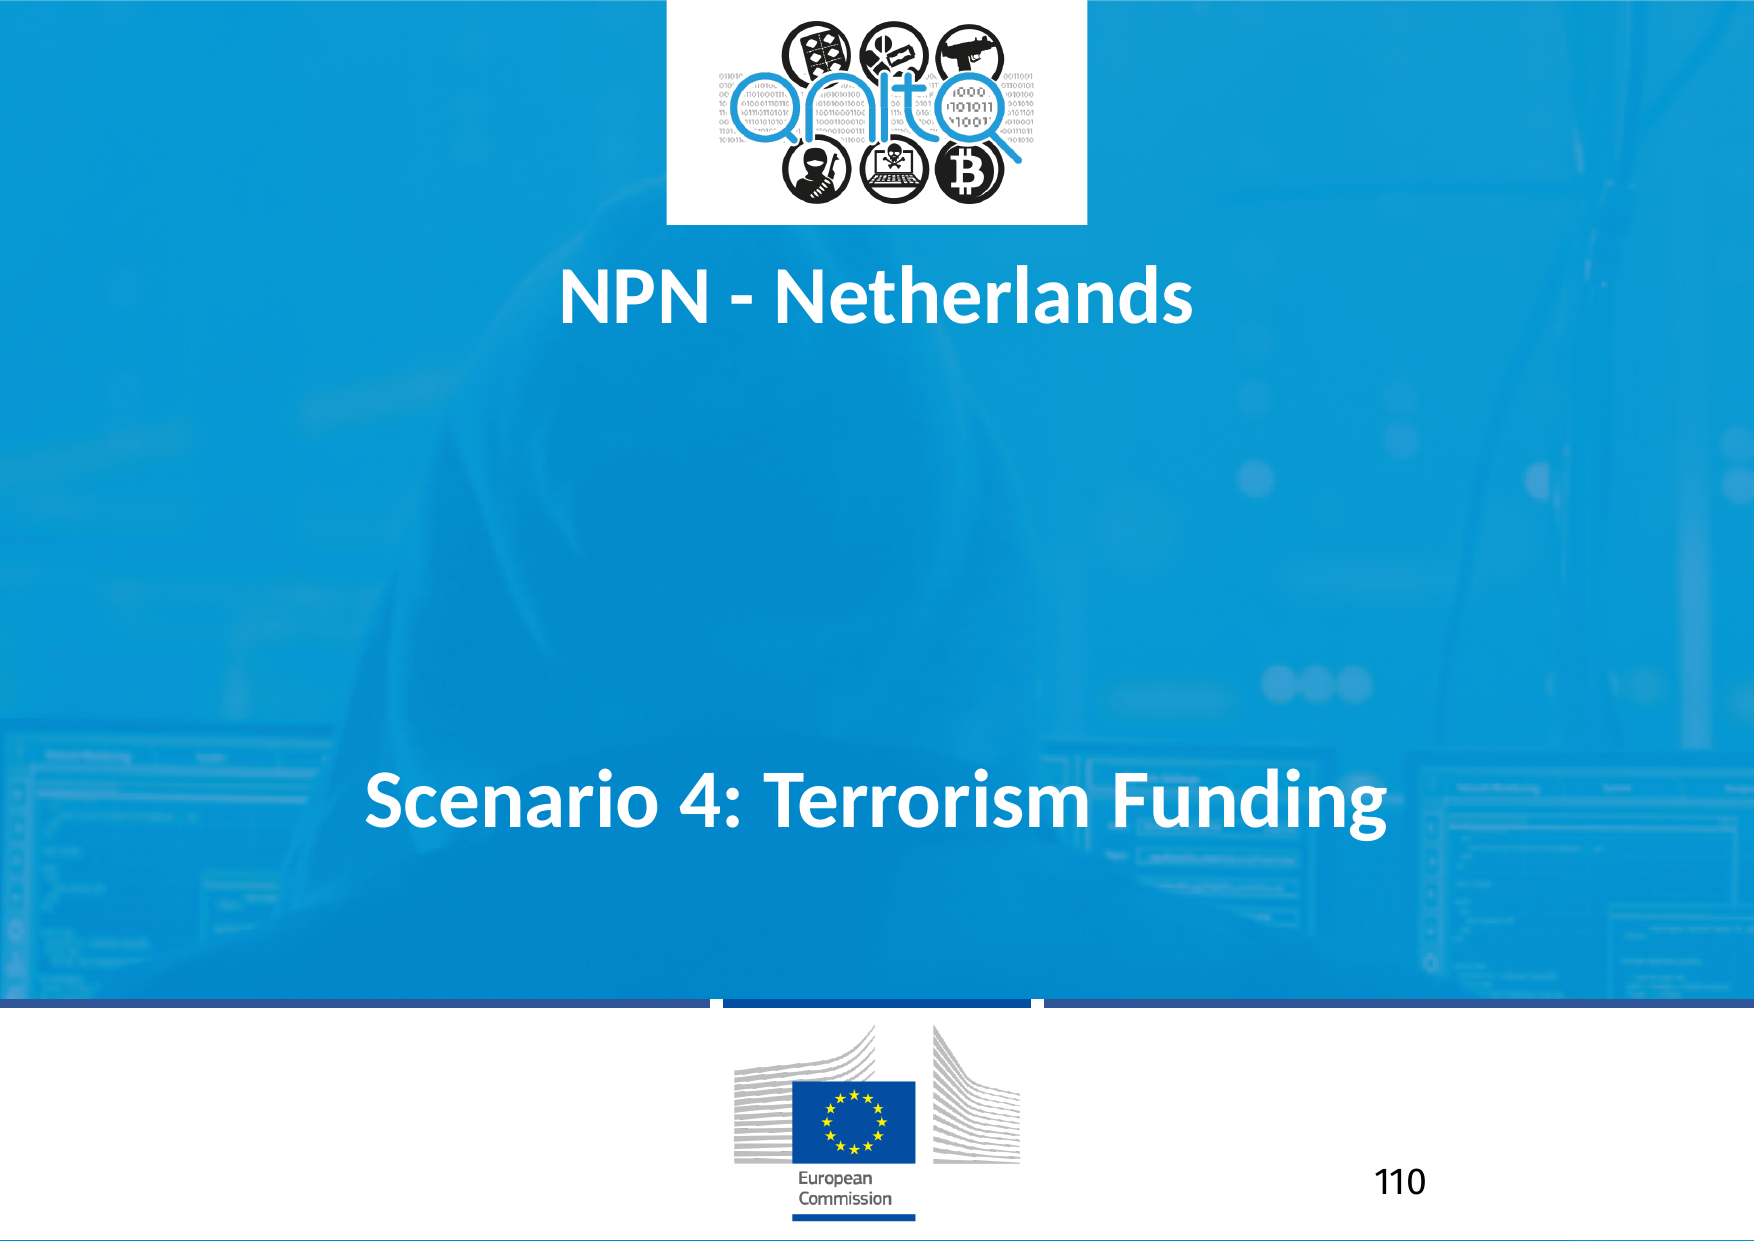

NPN - Netherlands
# Scenario 4: Terrorism Funding
110